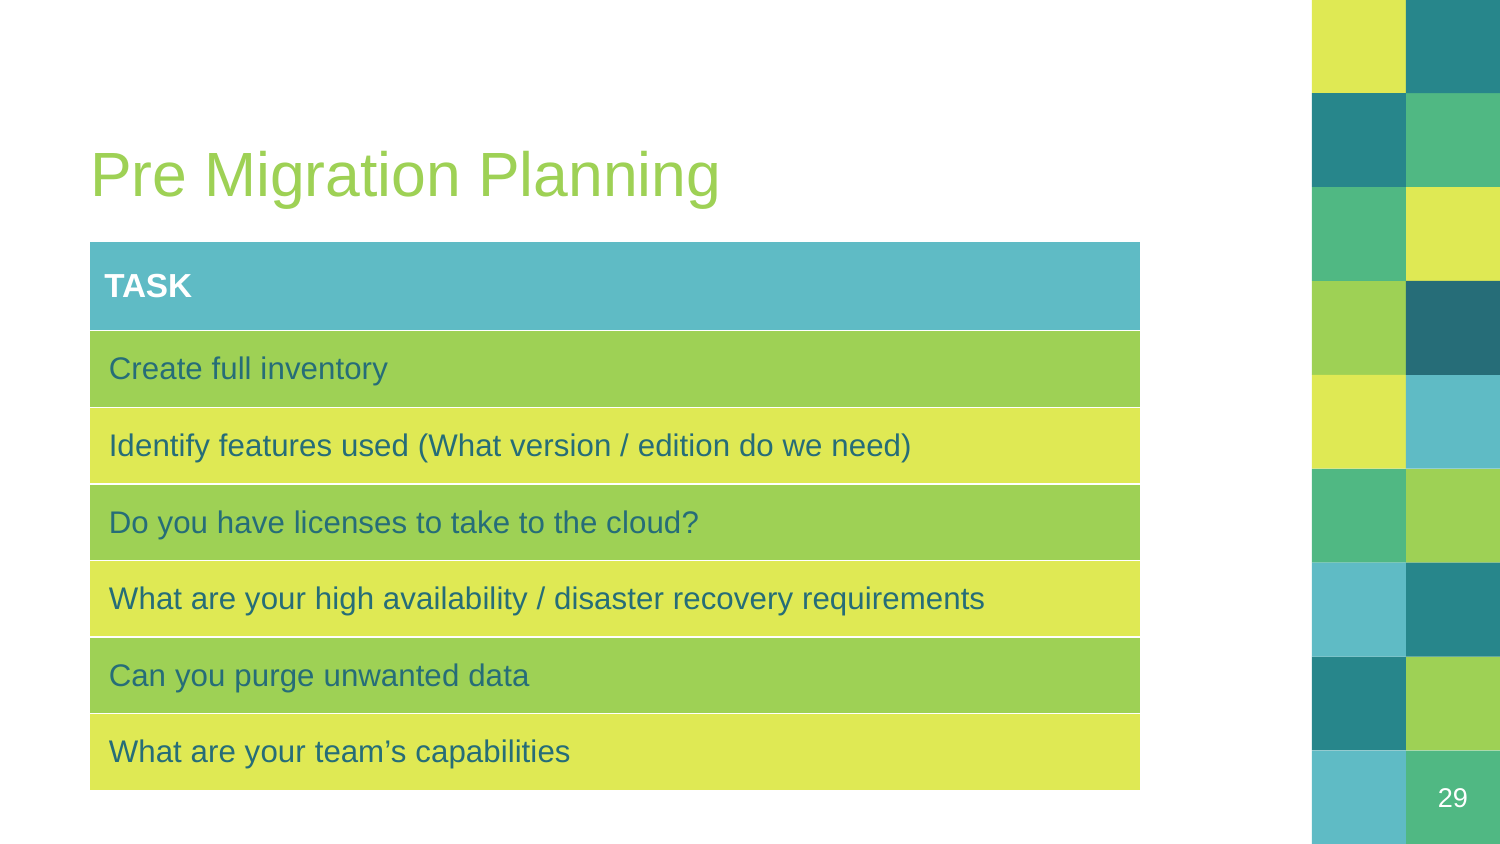

# Pre Migration Planning
| TASK |
| --- |
| Create full inventory |
| Identify features used (What version / edition do we need) |
| Do you have licenses to take to the cloud? |
| What are your high availability / disaster recovery requirements |
| Can you purge unwanted data |
| What are your team’s capabilities |
29